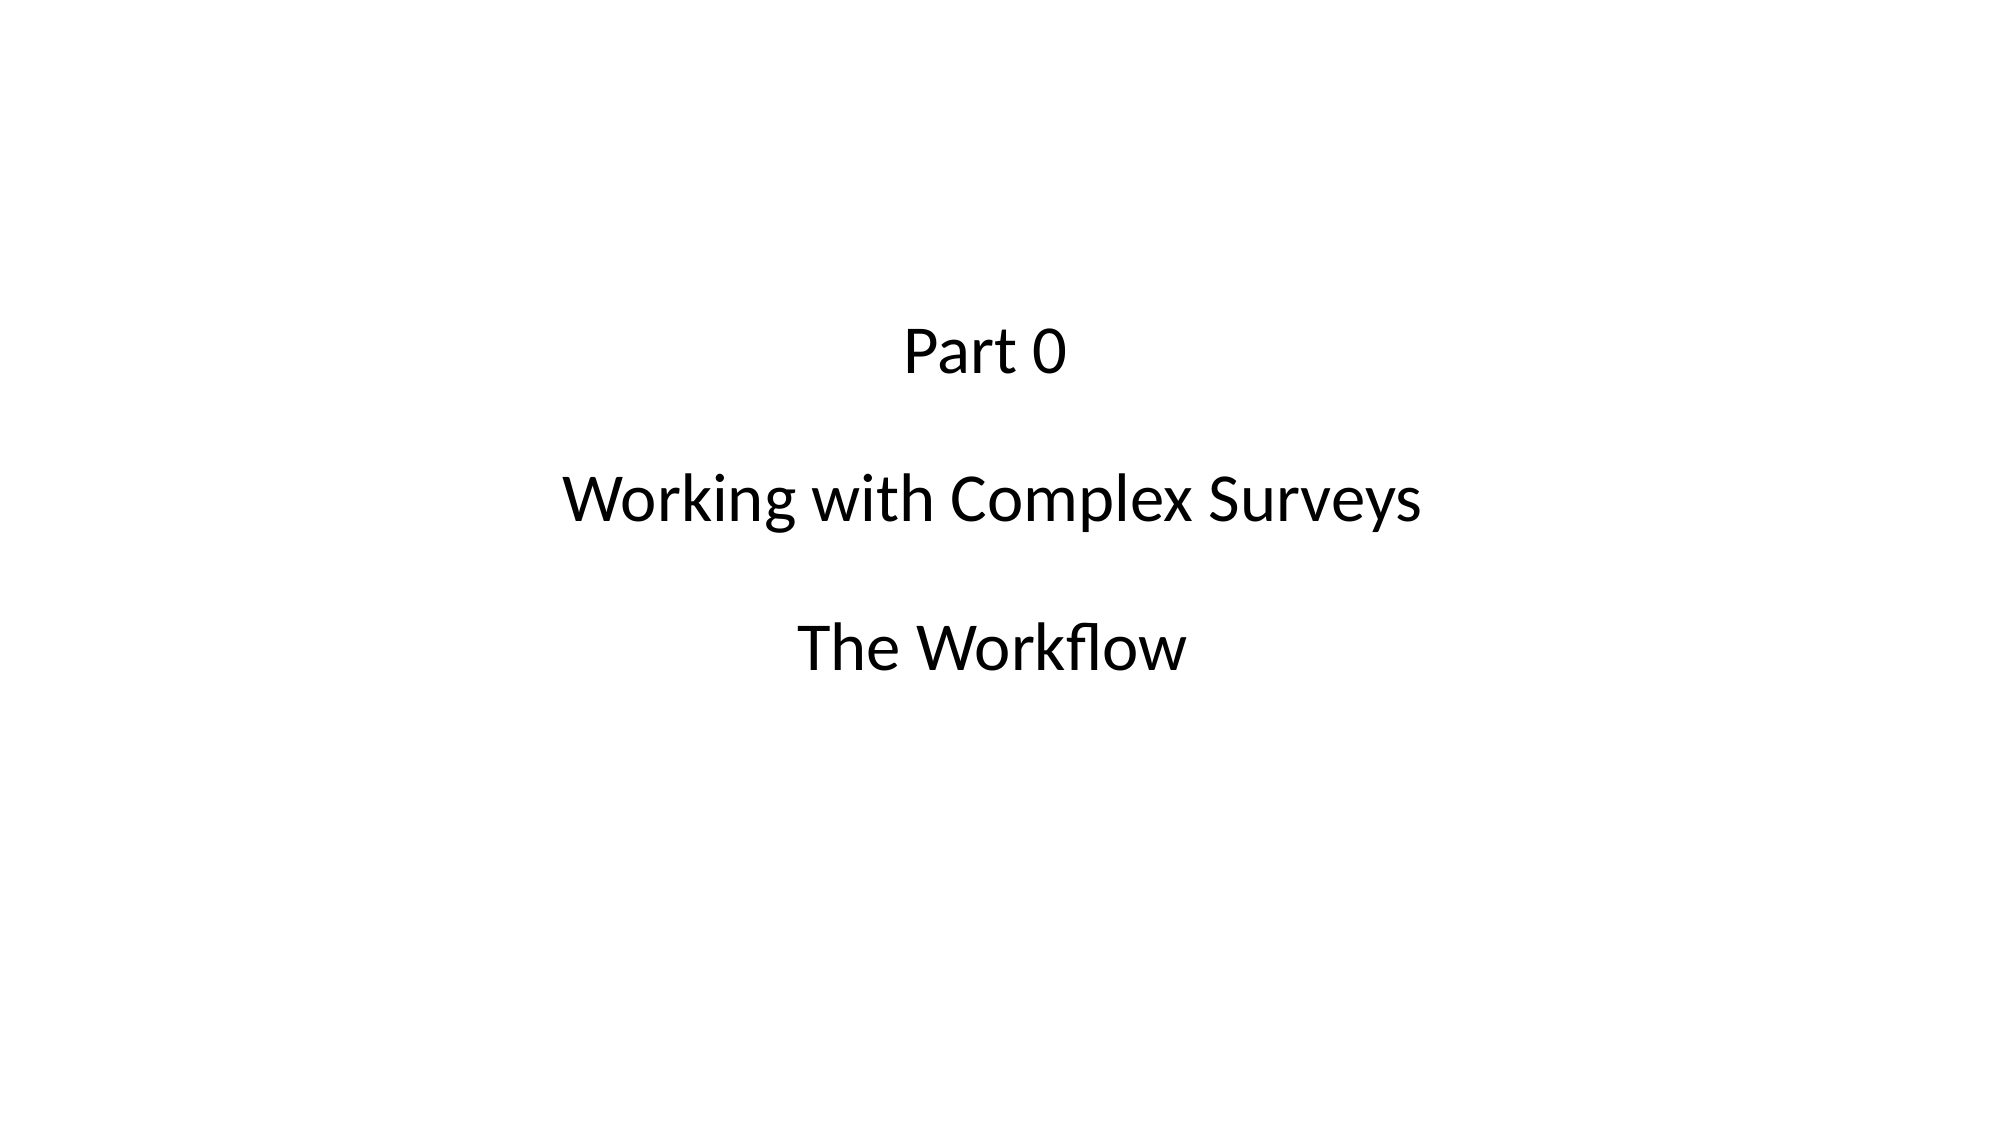

# Part 0 Working with Complex Surveys The Workflow